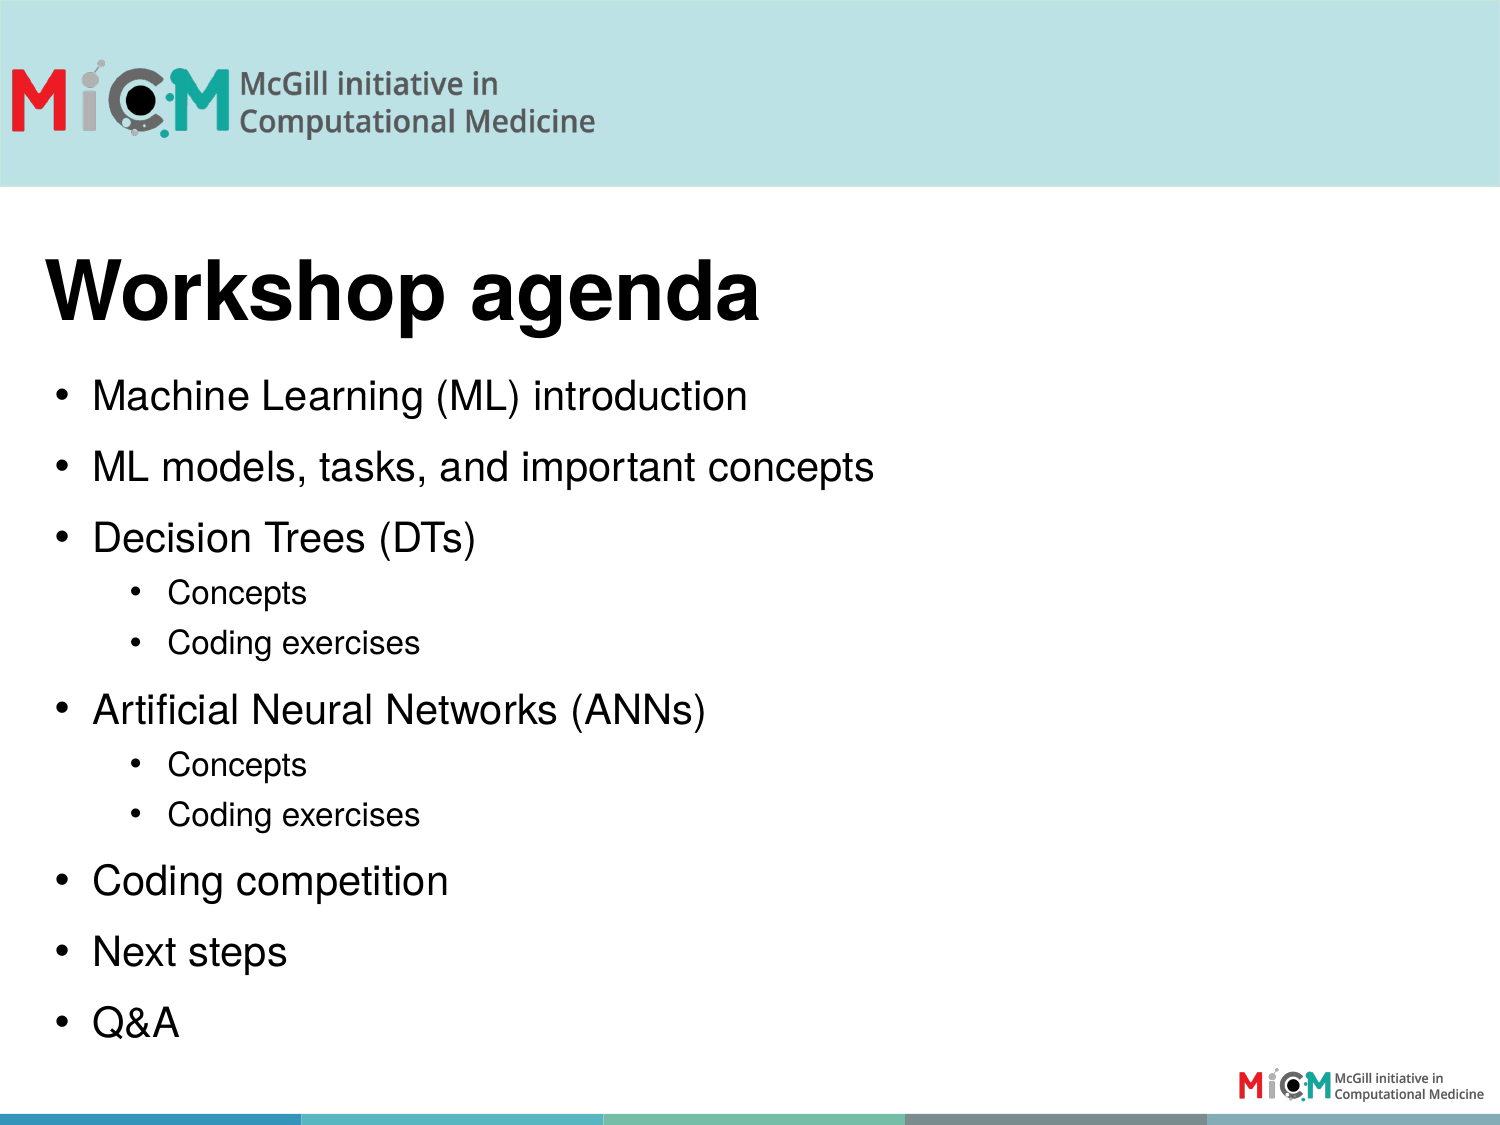

Workshop agenda
Machine Learning (ML) introduction
ML models, tasks, and important concepts
Decision Trees (DTs)
Concepts
Coding exercises
Artificial Neural Networks (ANNs)
Concepts
Coding exercises
Coding competition
Next steps
Q&A